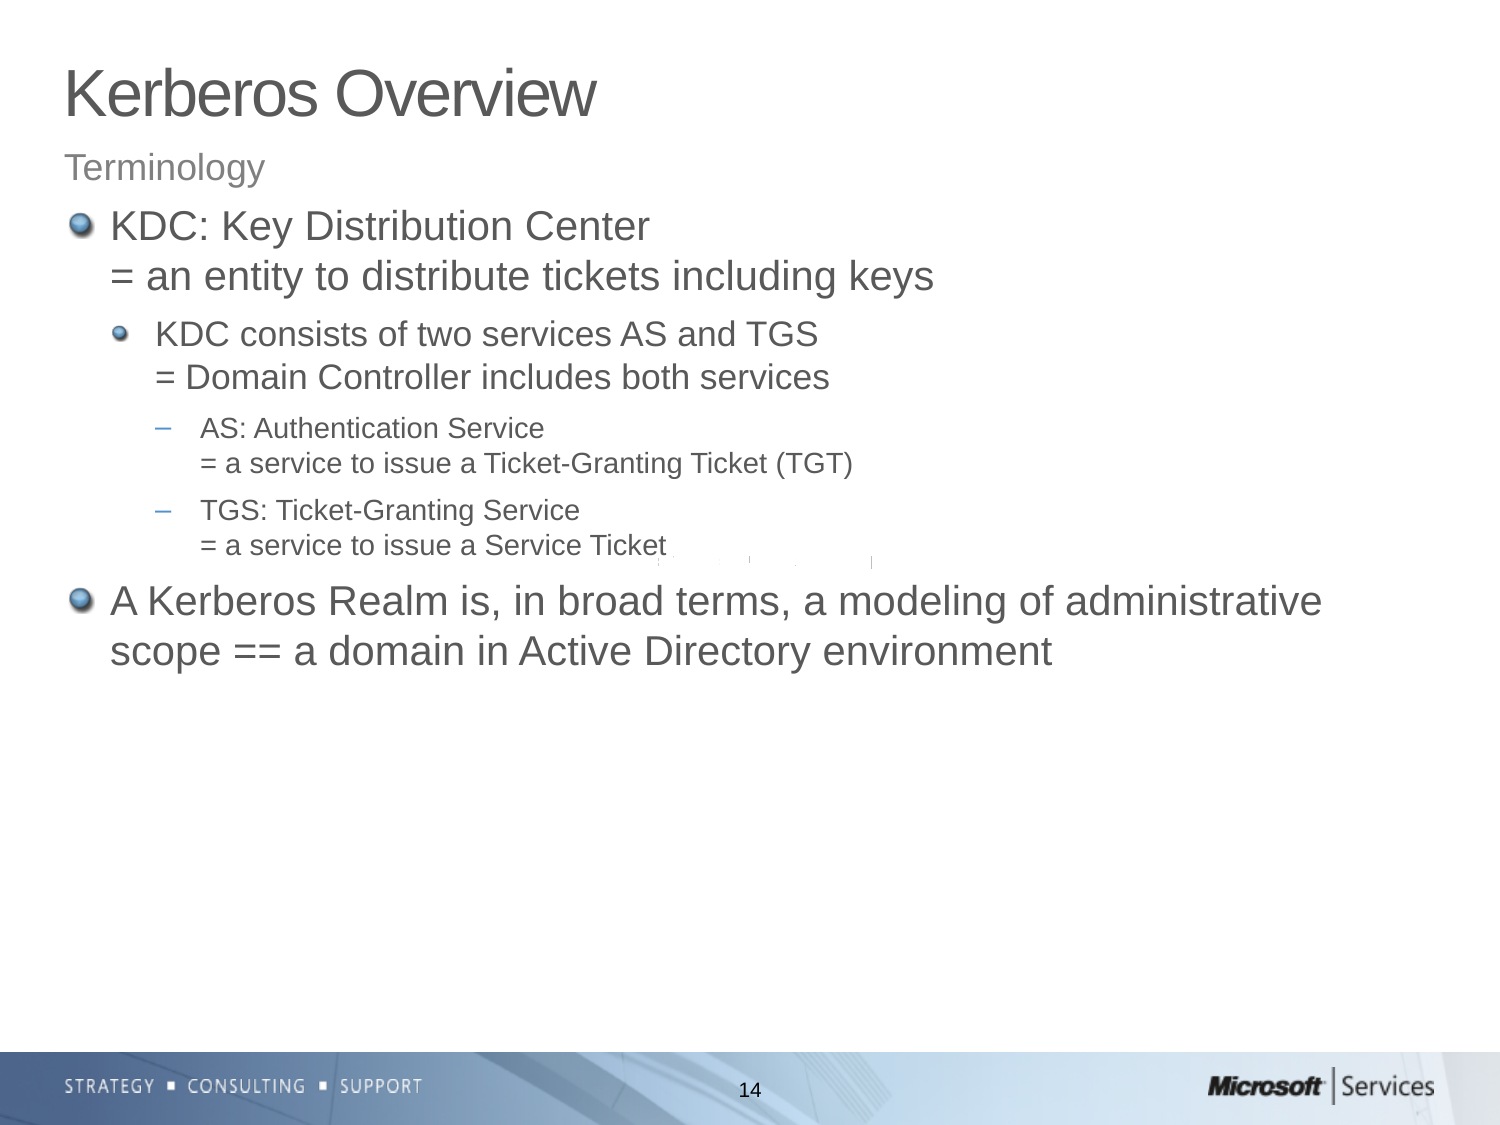

# Kerberos Overview
Terminology
KDC: Key Distribution Center
= an entity to distribute tickets including keys
KDC consists of two services AS and TGS
= Domain Controller includes both services
AS: Authentication Service
= a service to issue a Ticket-Granting Ticket (TGT)
TGS: Ticket-Granting Service
= a service to issue a Service Ticket
A Kerberos Realm is, in broad terms, a modeling of administrative scope == a domain in Active Directory environment